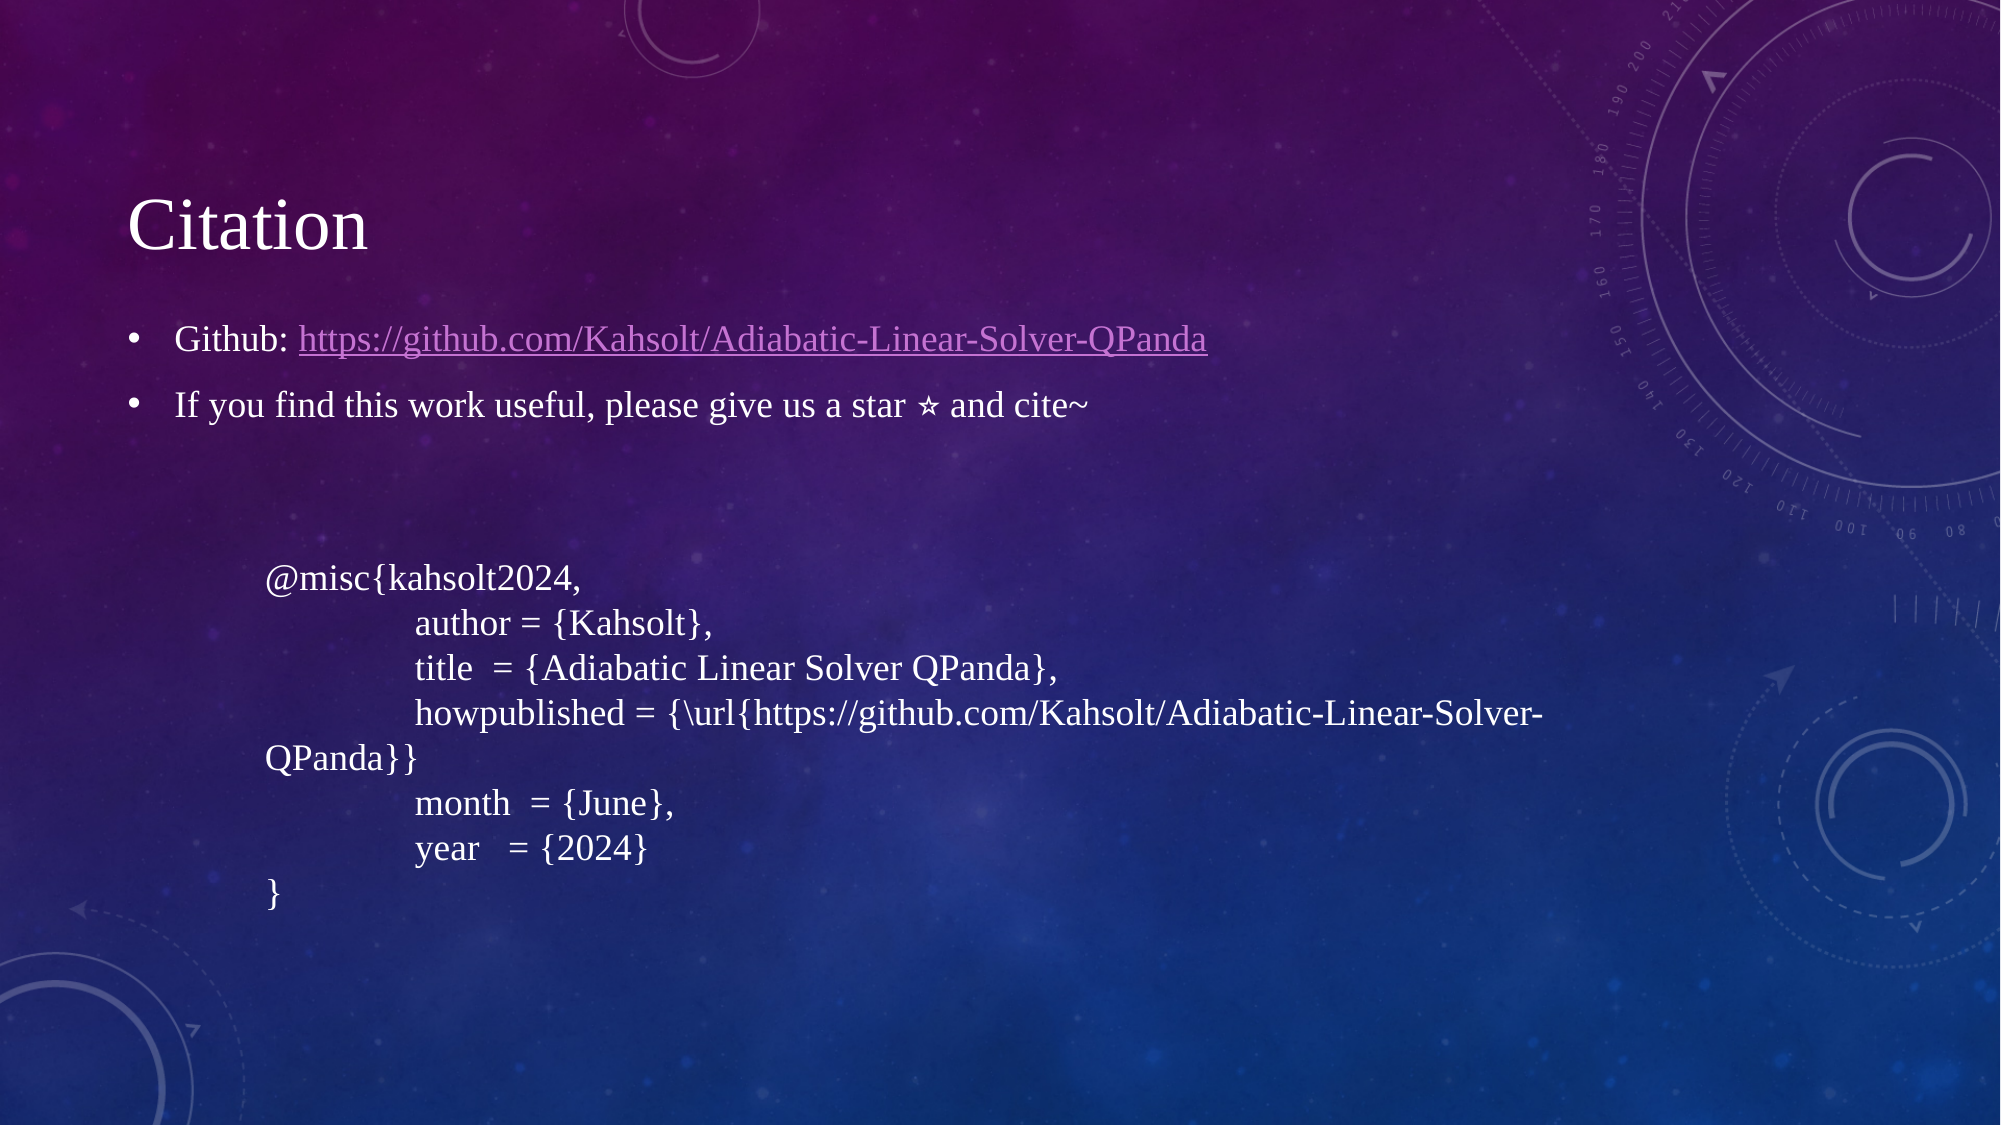

# Citation
Github: https://github.com/Kahsolt/Adiabatic-Linear-Solver-QPanda
If you find this work useful, please give us a star ⭐ and cite~
@misc{kahsolt2024,
	author = {Kahsolt},
	title  = {Adiabatic Linear Solver QPanda},
	howpublished = {\url{https://github.com/Kahsolt/Adiabatic-Linear-Solver-QPanda}}
	month  = {June},
	year   = {2024}
}